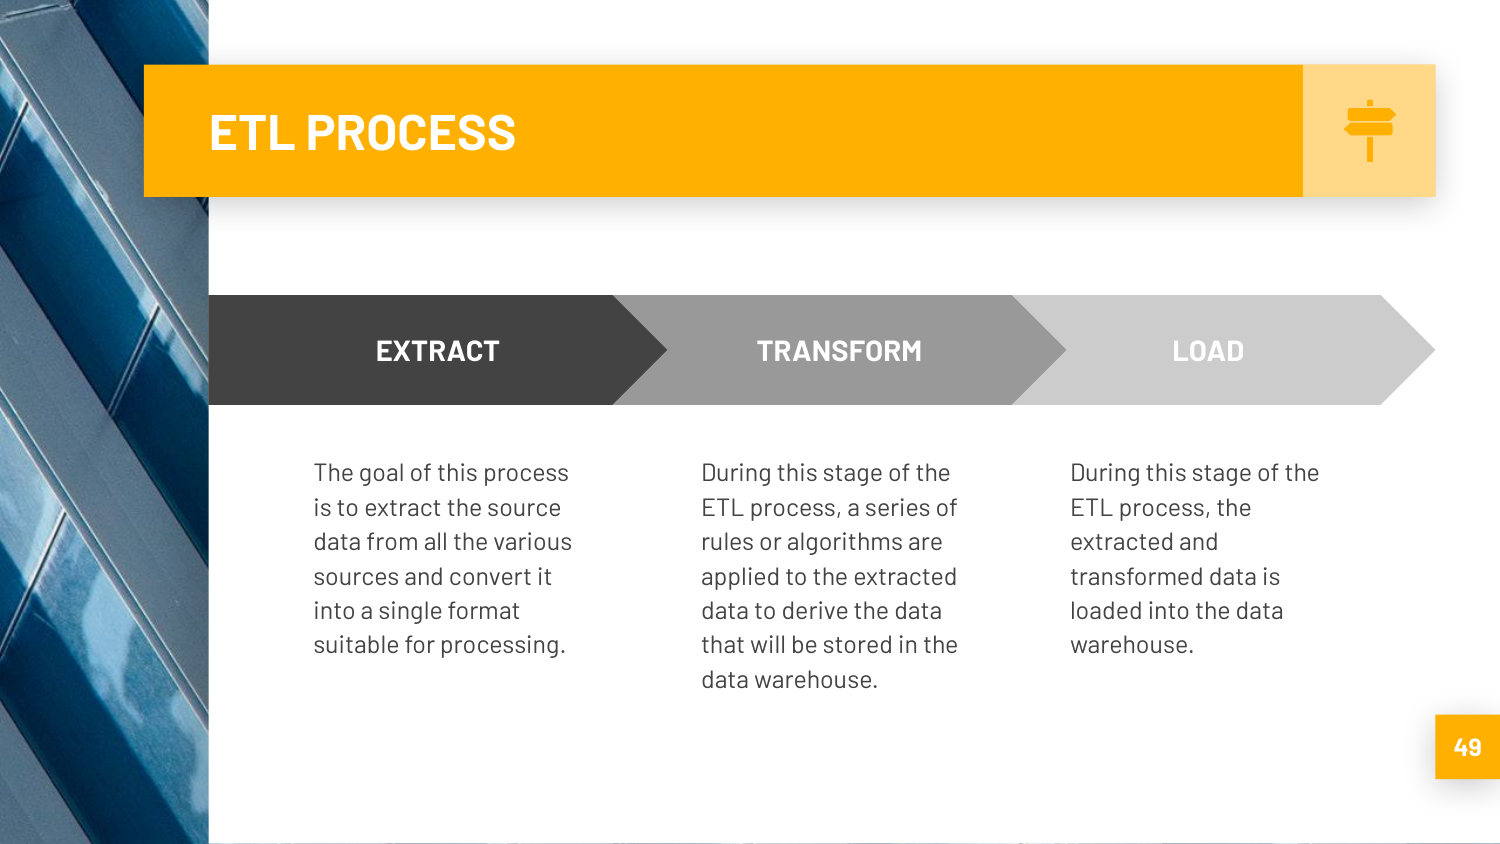

# ETL PROCESS

TRANSFORM
During this stage of the ETL process, a series of rules or algorithms are applied to the extracted data to derive the data that will be stored in the data warehouse.
LOAD
During this stage of the ETL process, the extracted and transformed data is loaded into the data warehouse.
EXTRACT
The goal of this process is to extract the source data from all the various sources and convert it into a single format suitable for processing.
49